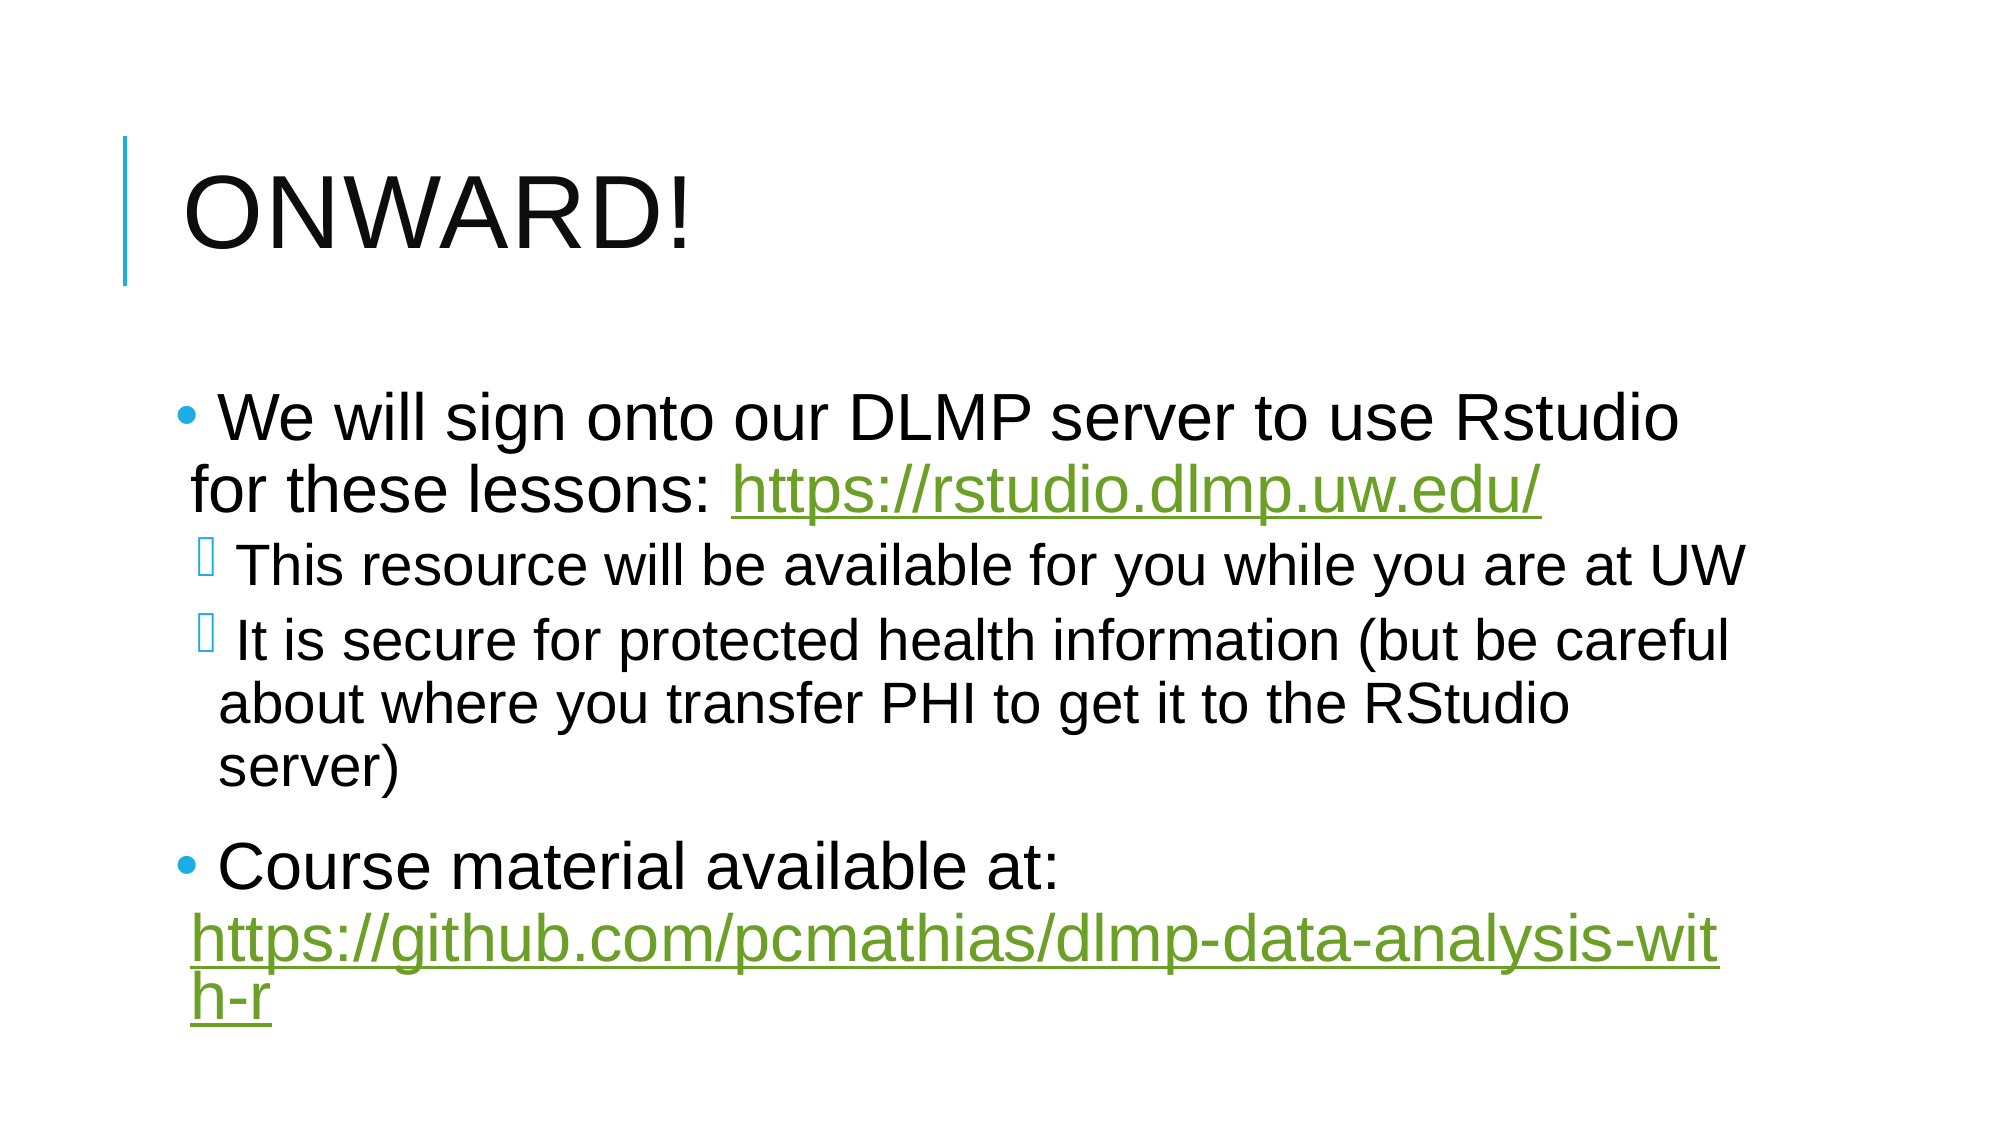

# Onward!
 We will sign onto our DLMP server to use Rstudio for these lessons: https://rstudio.dlmp.uw.edu/
 This resource will be available for you while you are at UW
 It is secure for protected health information (but be careful about where you transfer PHI to get it to the RStudio server)
 Course material available at: https://github.com/pcmathias/dlmp-data-analysis-with-r